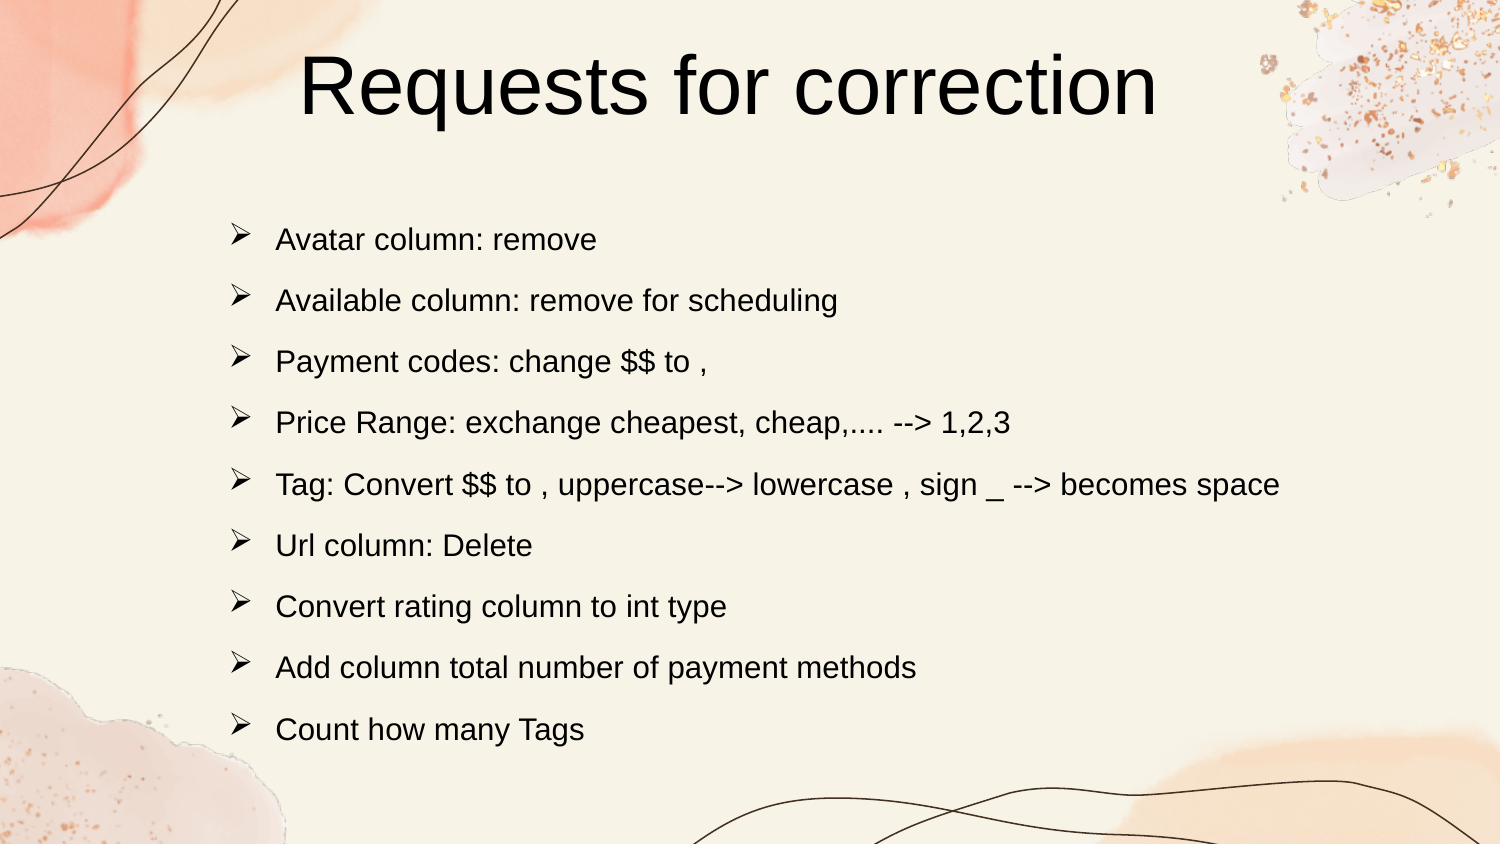

Code to clean data
Requests for correction
Avatar column: remove
Available column: remove for scheduling
Payment codes: change $$ to ,
Price Range: exchange cheapest, cheap,.... --> 1,2,3
Tag: Convert $$ to , uppercase--> lowercase , sign _ --> becomes space
Url column: Delete
Convert rating column to int type
Add column total number of payment methods
Count how many Tags